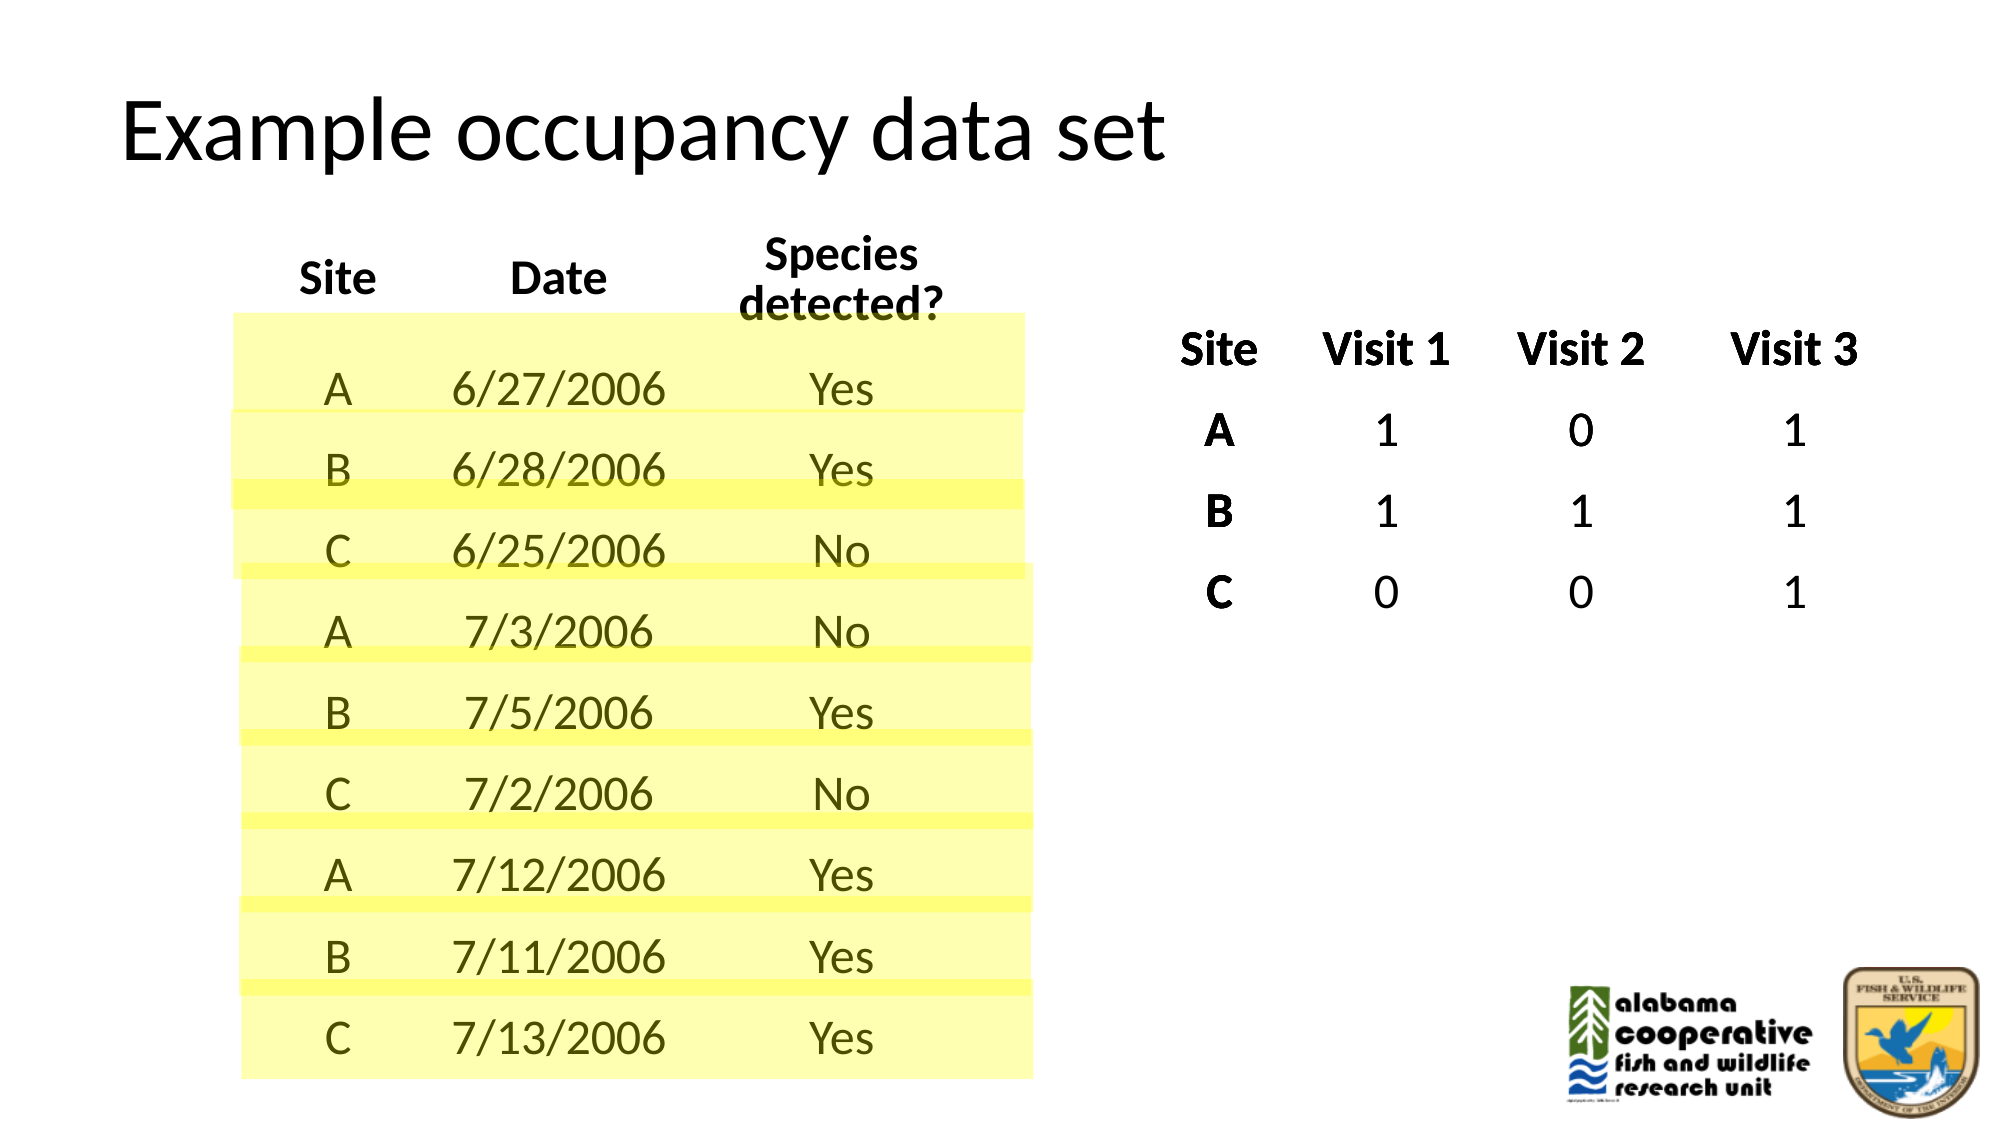

# Example occupancy data set
| Site | Date | Species detected? |
| --- | --- | --- |
| A | 6/27/2006 | Yes |
| B | 6/28/2006 | Yes |
| C | 6/25/2006 | No |
| A | 7/3/2006 | No |
| B | 7/5/2006 | Yes |
| C | 7/2/2006 | No |
| A | 7/12/2006 | Yes |
| B | 7/11/2006 | Yes |
| C | 7/13/2006 | Yes |

| Site | Visit 1 | Visit 2 | Visit 3 |
| --- | --- | --- | --- |
| A | 1 | 0 | 1 |
| B |  |  |  |
| C |  |  |  |
| Site | Visit 1 | Visit 2 | Visit 3 |
| --- | --- | --- | --- |
| A | 1 | 0 | 1 |
| B | 1 | 1 | 1 |
| C |  |  |  |
| Site | Visit 1 | Visit 2 | Visit 3 |
| --- | --- | --- | --- |
| A | 1 | 0 | 1 |
| B | 1 | 1 | 1 |
| C | 0 | 0 | 1 |
| Site | Visit 1 | Visit 2 | Visit 3 |
| --- | --- | --- | --- |
| A |  |  |  |
| B |  |  |  |
| C |  |  |  |